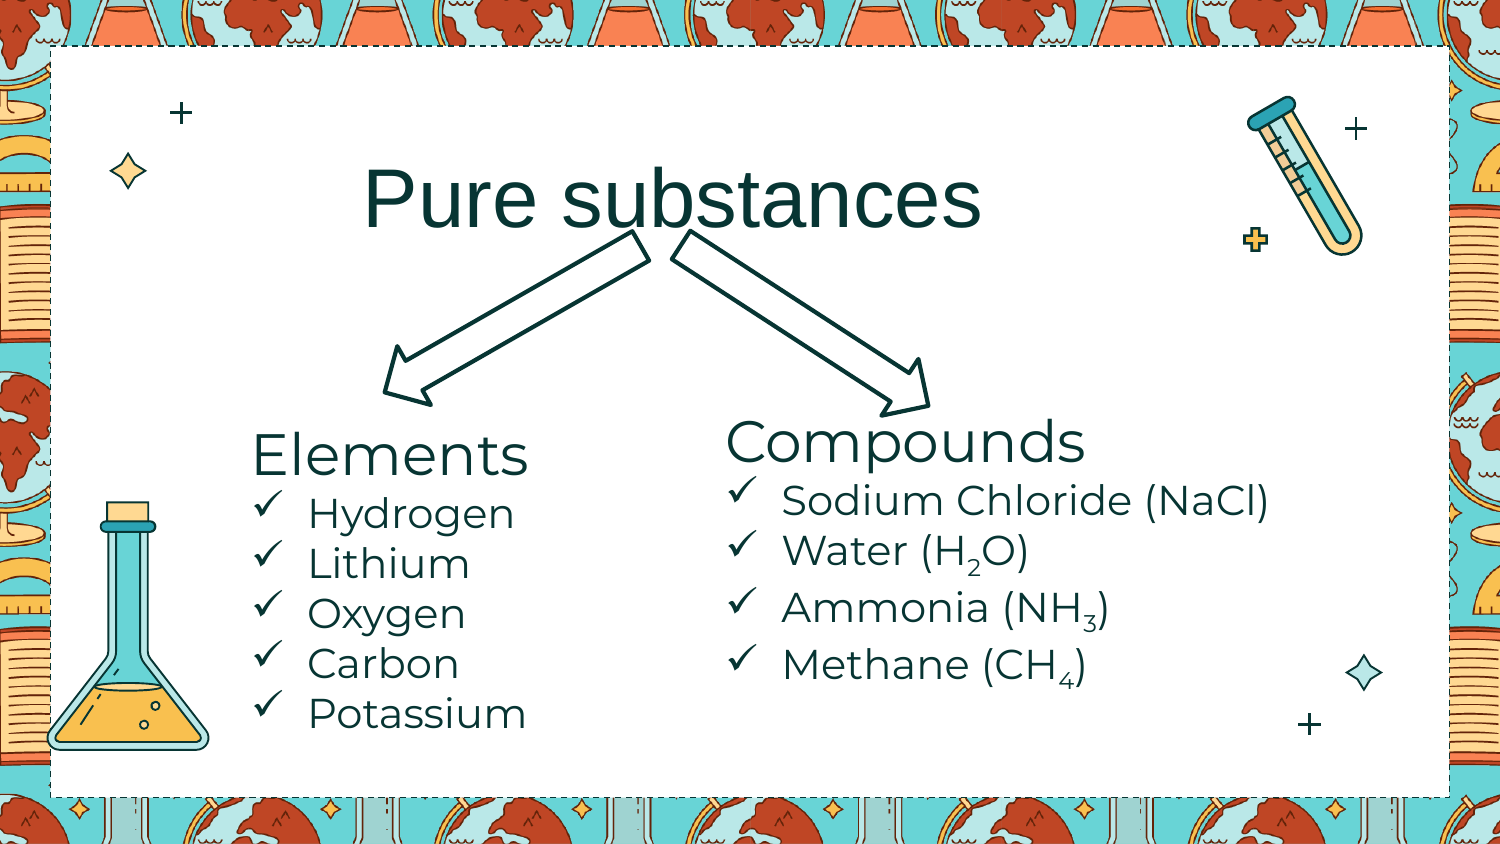

# Pure substances

Compounds
Sodium Chloride (NaCl)
Water (H2O)
Ammonia (NH3)
Methane (CH4)

Elements
Hydrogen
Lithium
Oxygen
Carbon
Potassium